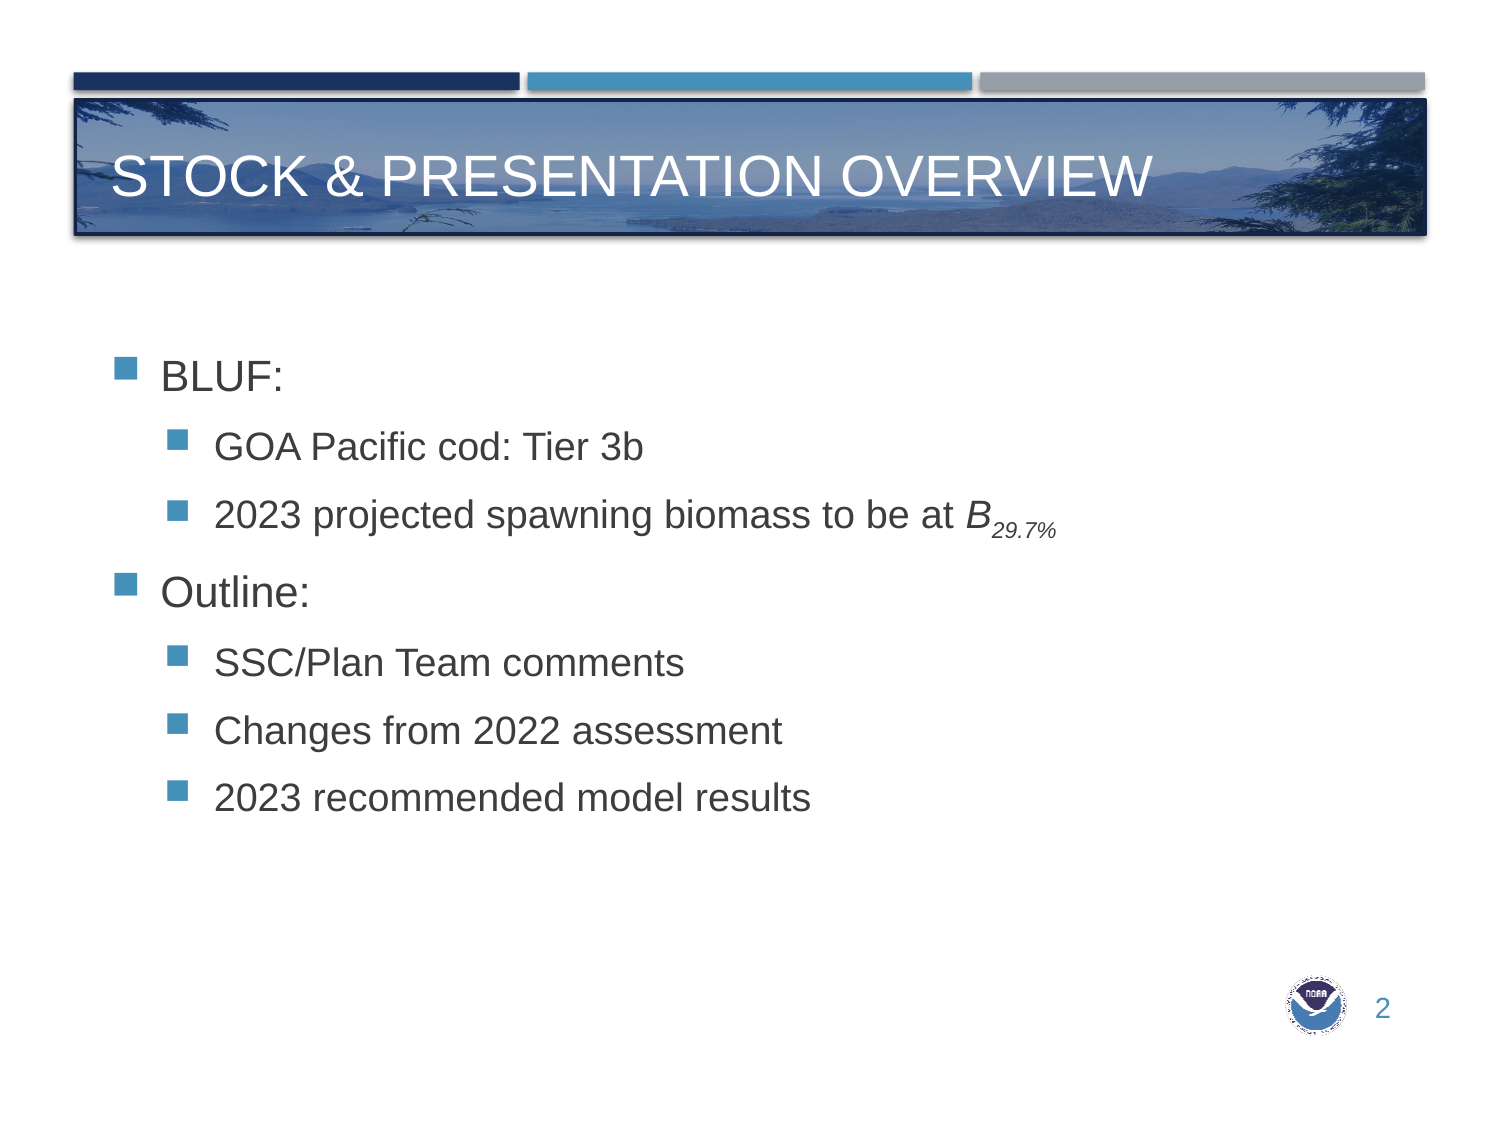

# Stock & presentation overview
BLUF:
GOA Pacific cod: Tier 3b
2023 projected spawning biomass to be at B29.7%
Outline:
SSC/Plan Team comments
Changes from 2022 assessment
2023 recommended model results

2